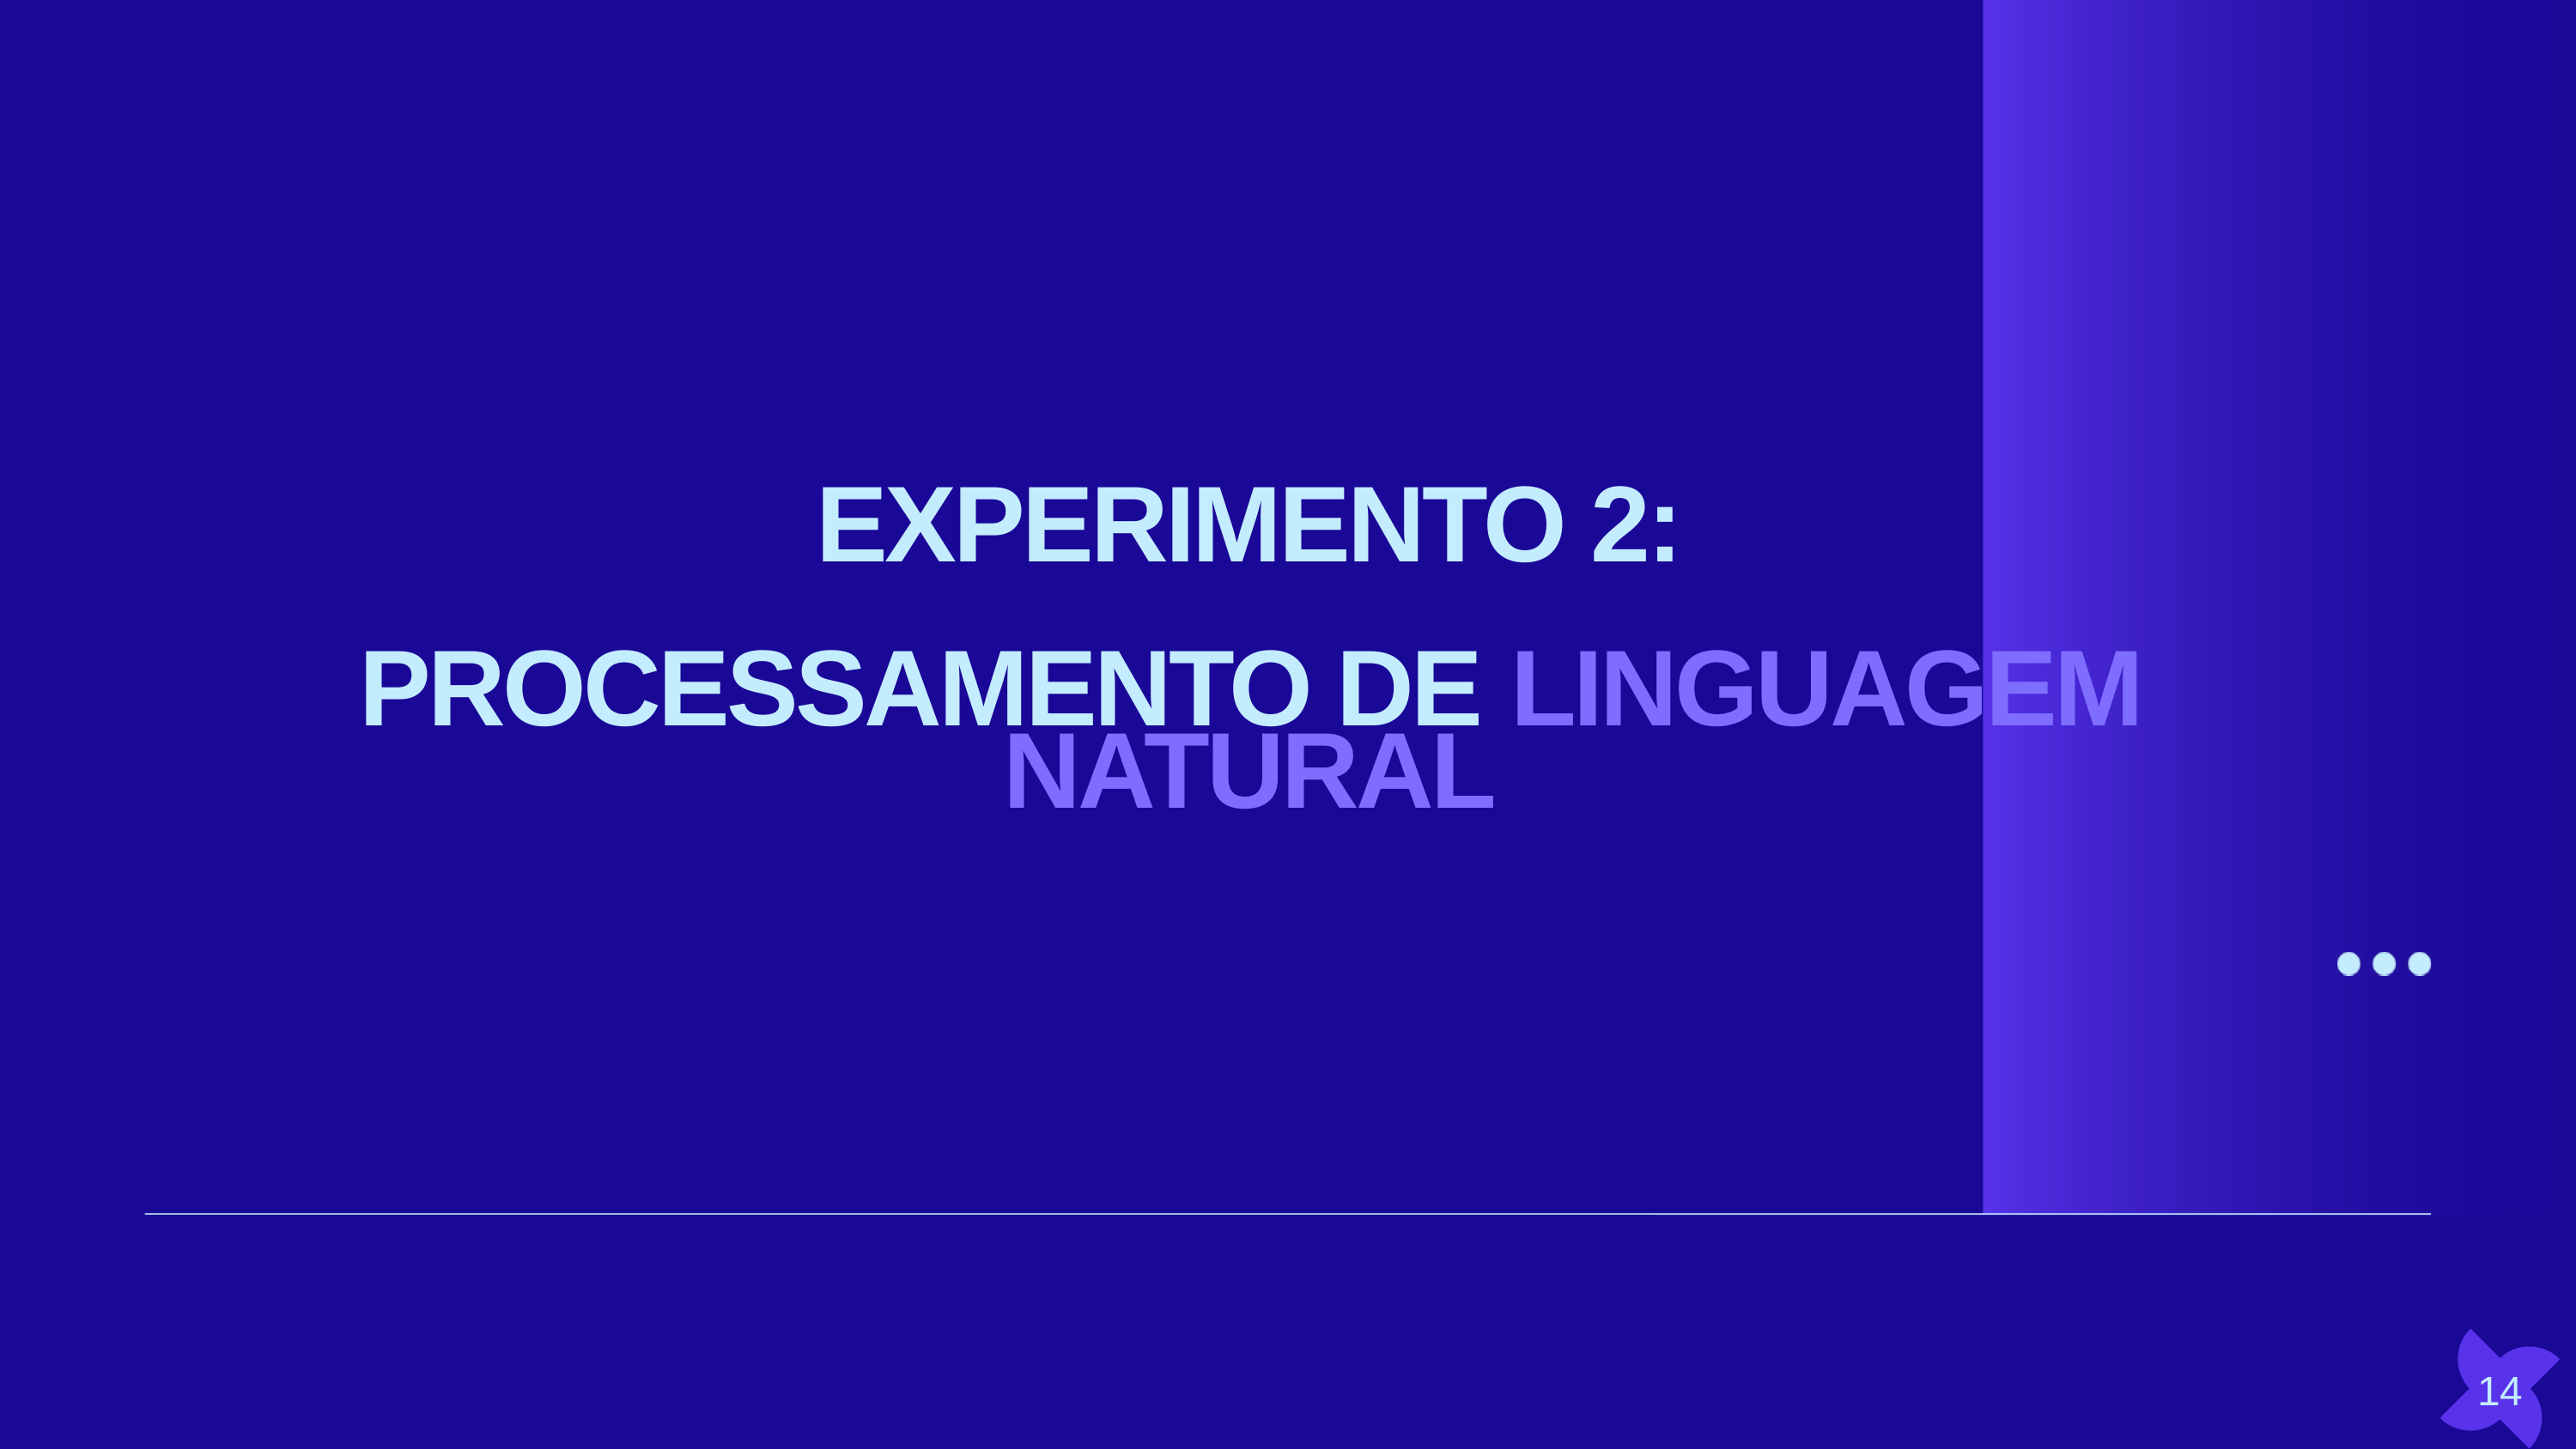

EXPERIMENTO 2:

PROCESSAMENTO DE LINGUAGEM NATURAL

14